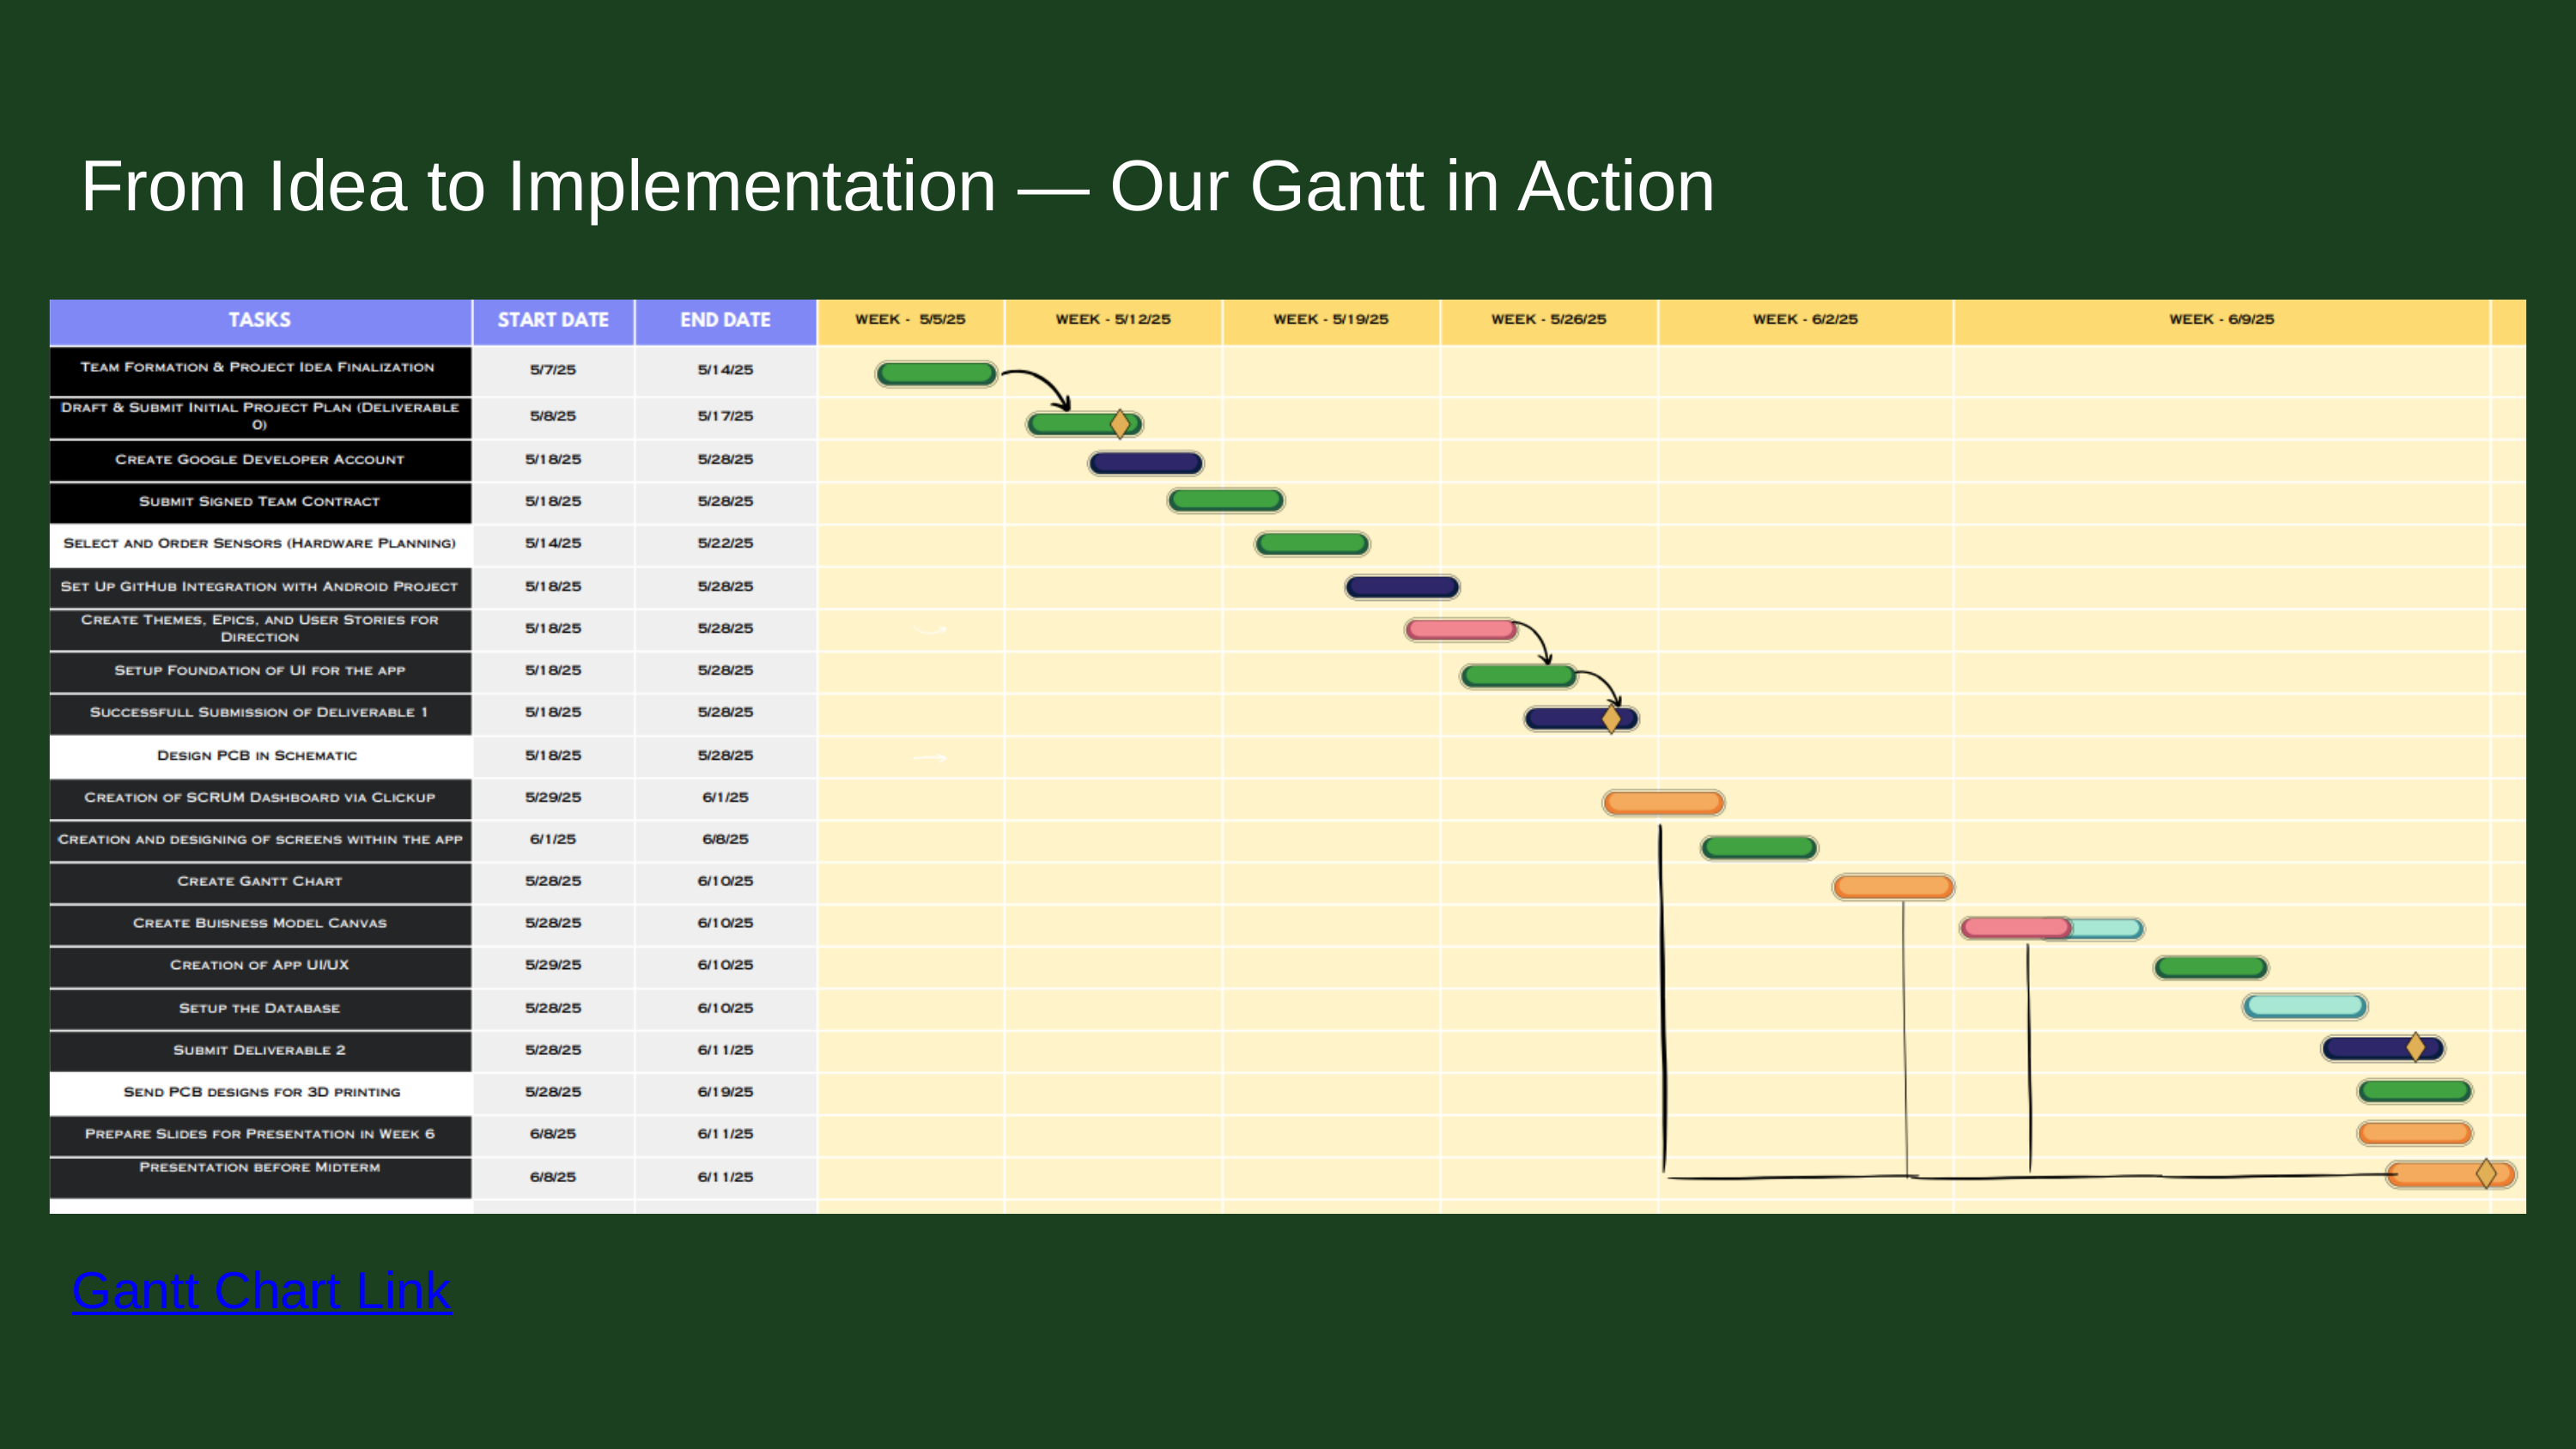

From Idea to Implementation — Our Gantt in Action

Gantt Chart Link